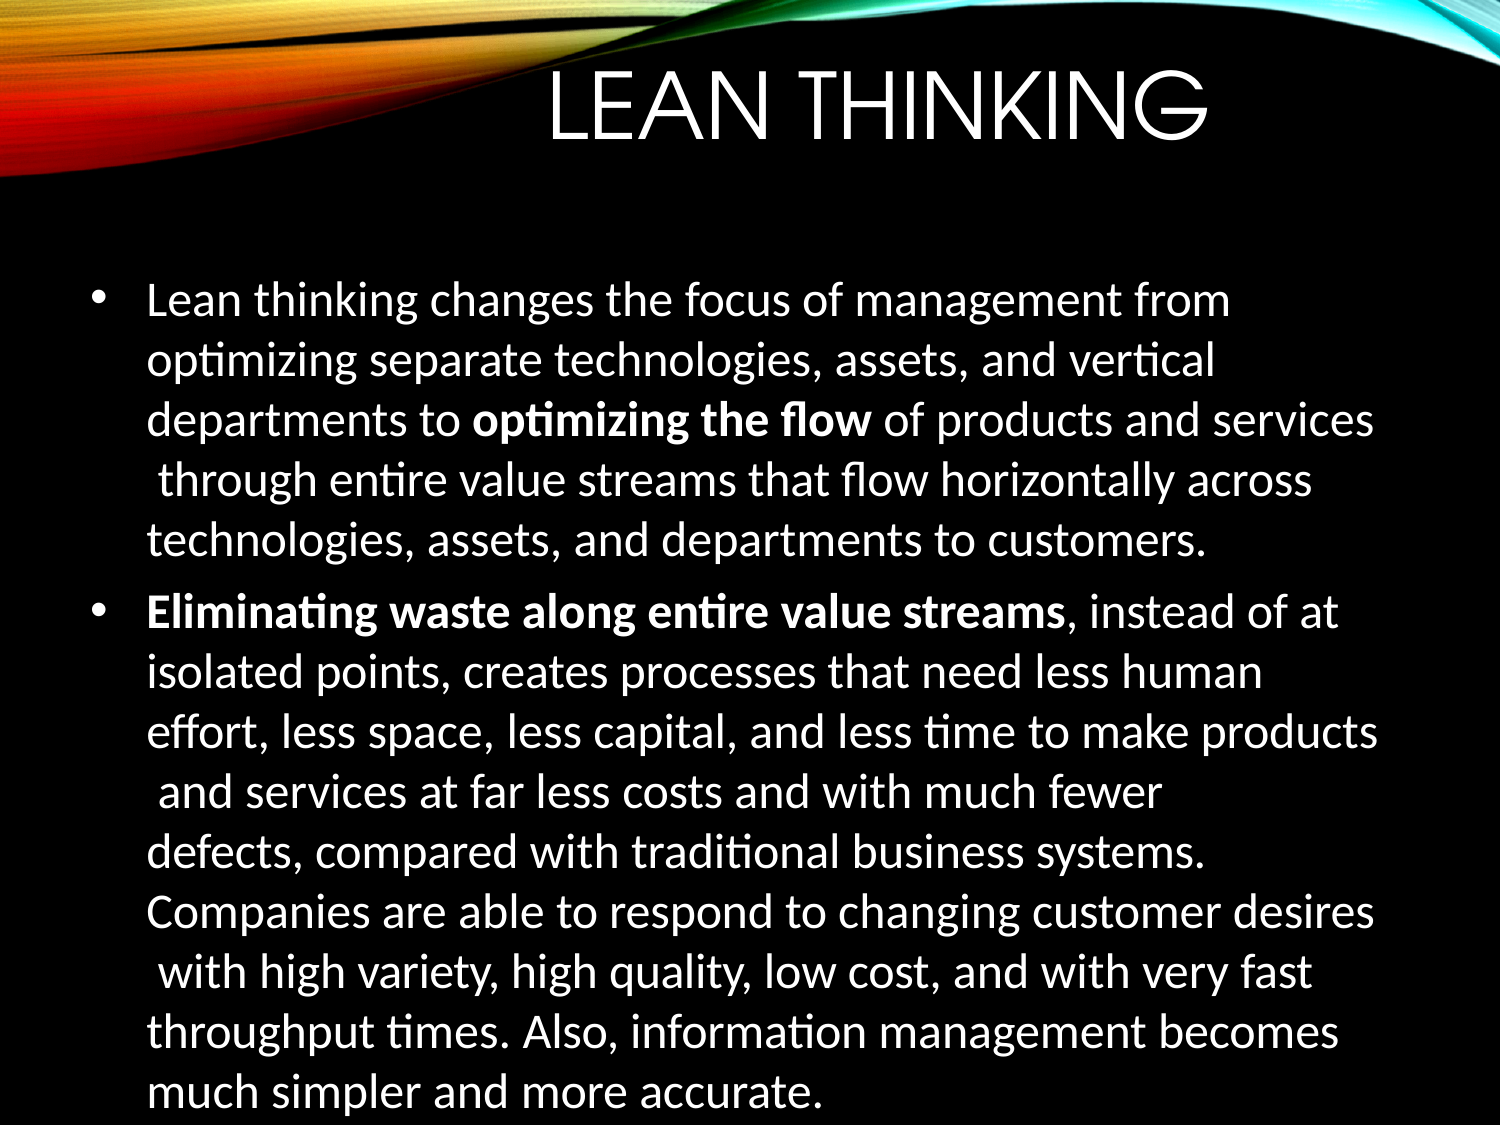

# Lean Thinking
Lean thinking changes the focus of management from  optimizing separate technologies, assets, and vertical  departments to optimizing the flow of products and services  through entire value streams that flow horizontally across  technologies, assets, and departments to customers.
Eliminating waste along entire value streams, instead of at  isolated points, creates processes that need less human  effort, less space, less capital, and less time to make products  and services at far less costs and with much fewer
defects, compared with traditional business systems.
Companies are able to respond to changing customer desires  with high variety, high quality, low cost, and with very fast  throughput times. Also, information management becomes  much simpler and more accurate.